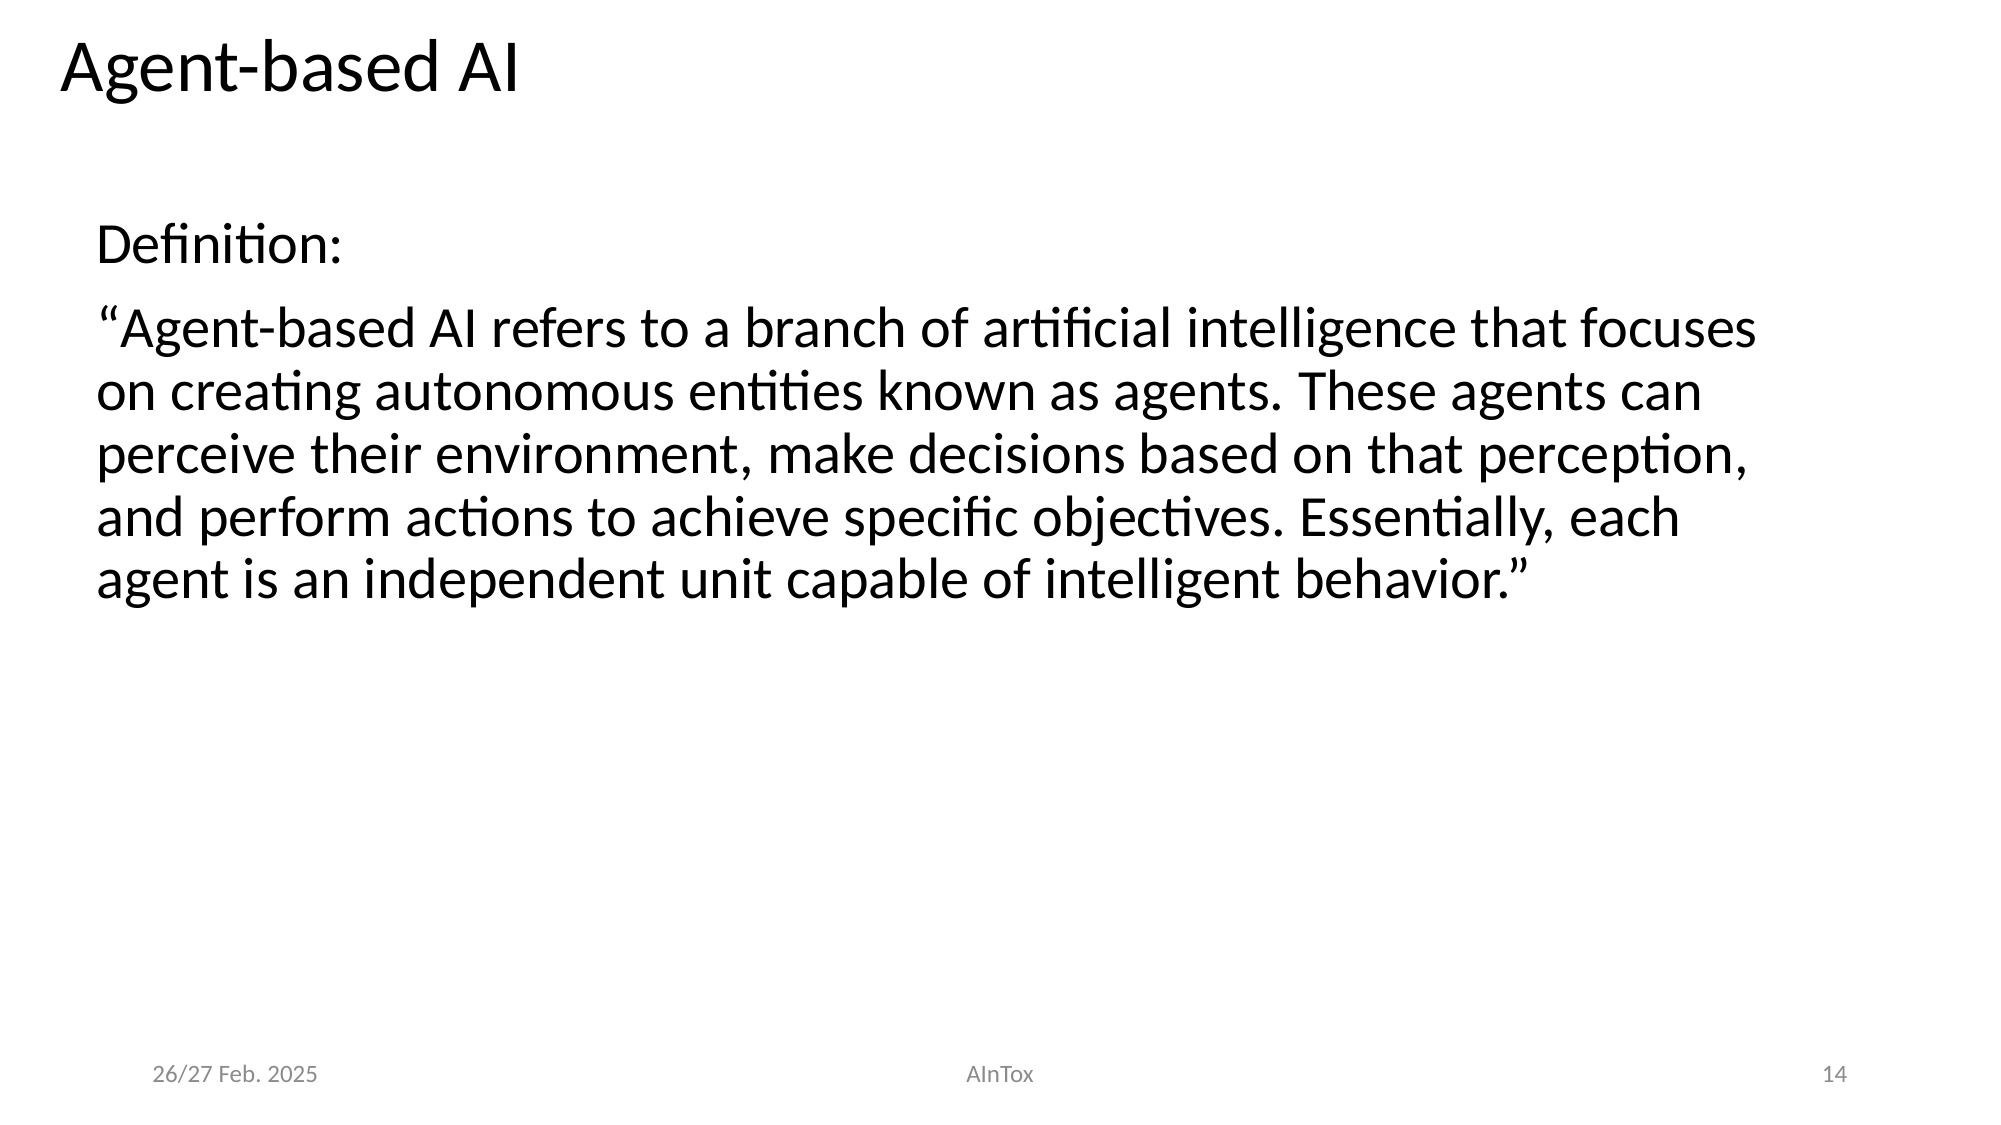

# Agent-based AI
Definition:
“Agent-based AI refers to a branch of artificial intelligence that focuses on creating autonomous entities known as agents. These agents can perceive their environment, make decisions based on that perception, and perform actions to achieve specific objectives. Essentially, each agent is an independent unit capable of intelligent behavior.”

26/27 Feb. 2025
AInTox
14